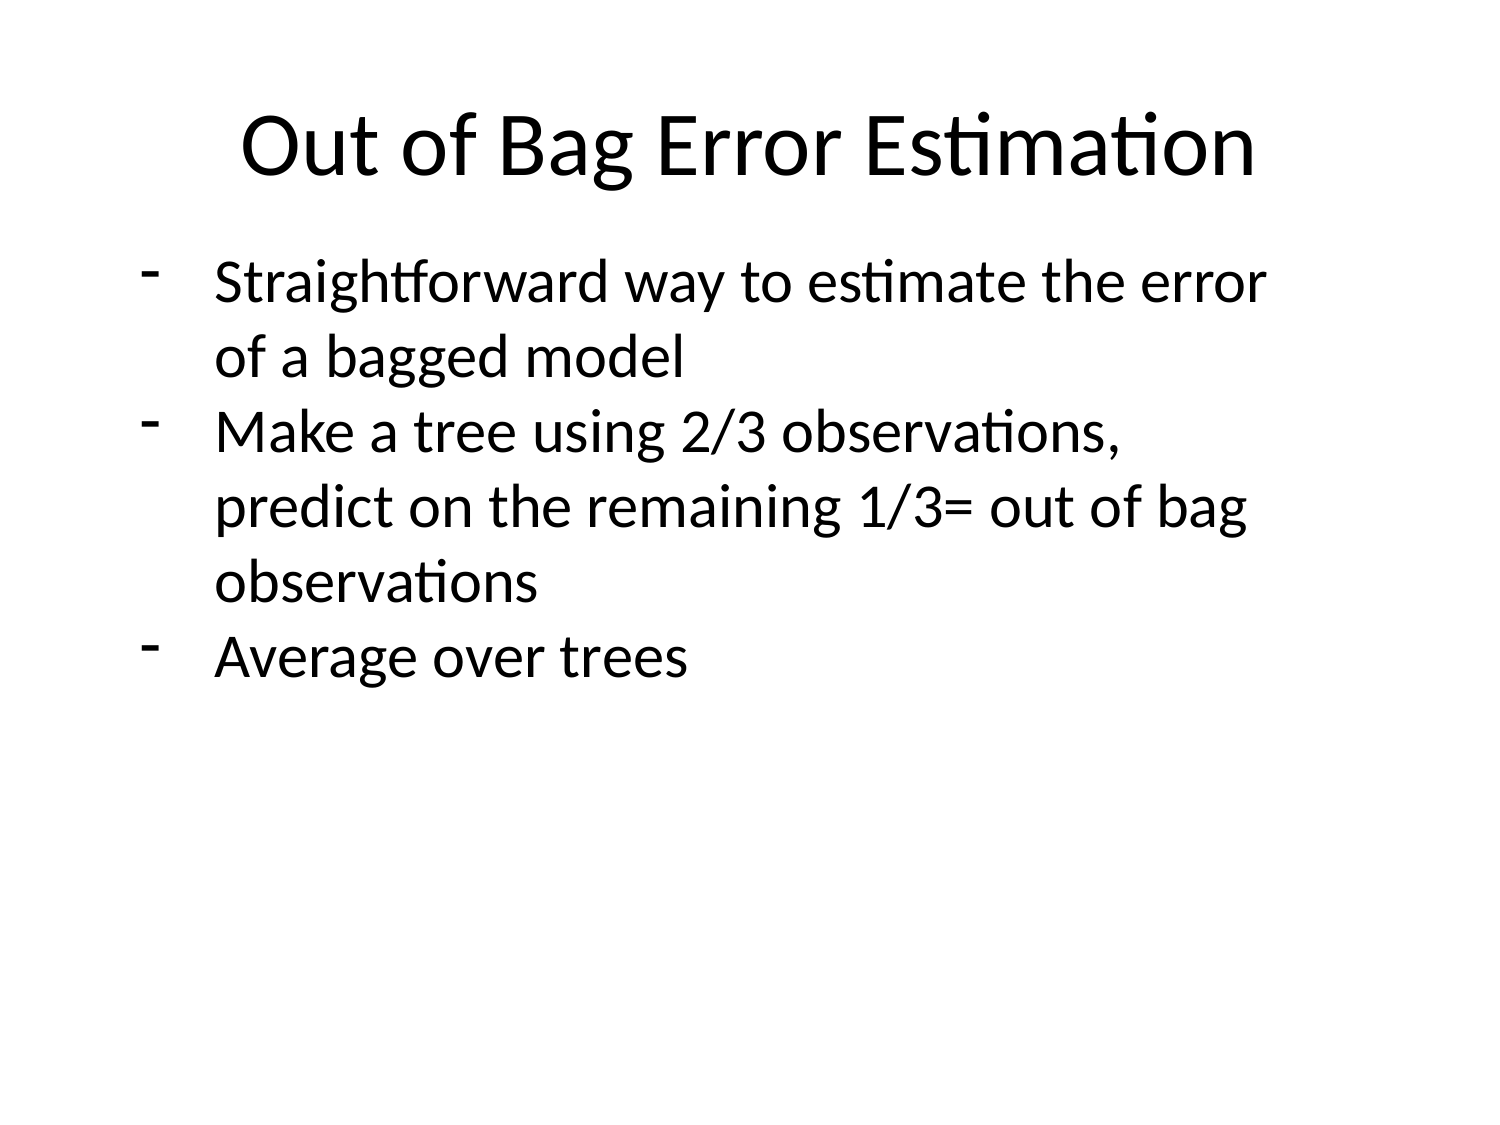

# Out of Bag Error Estimation
Straightforward way to estimate the error of a bagged model
Make a tree using 2/3 observations, predict on the remaining 1/3= out of bag observations
Average over trees